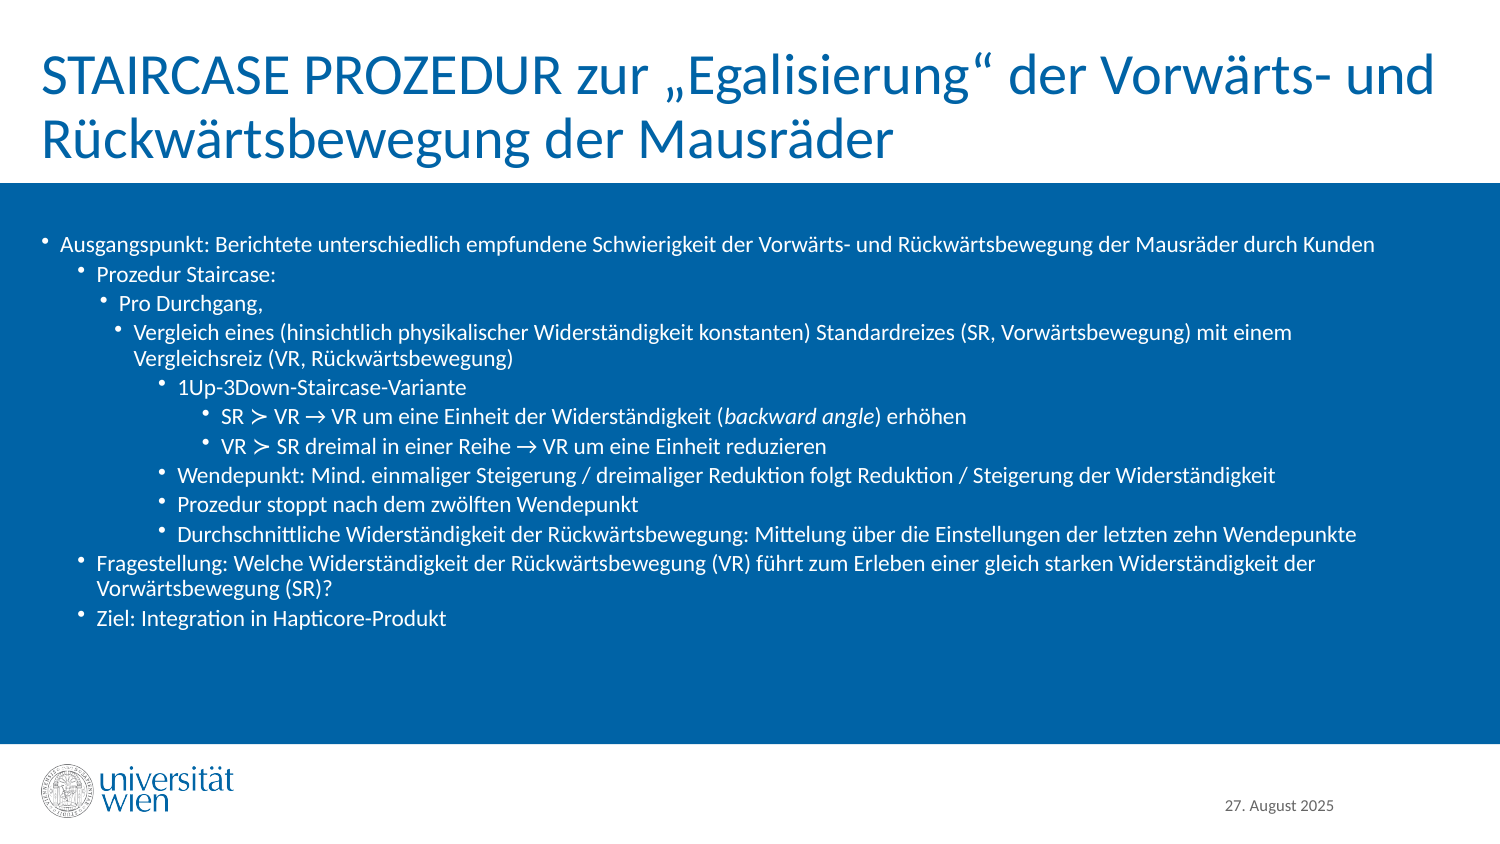

# STAIRCASE PROZEDUR zur „Egalisierung“ der Vorwärts- und Rückwärtsbewegung der Mausräder
Ausgangspunkt: Berichtete unterschiedlich empfundene Schwierigkeit der Vorwärts- und Rückwärtsbewegung der Mausräder durch Kunden
Prozedur Staircase:
Pro Durchgang,
Vergleich eines (hinsichtlich physikalischer Widerständigkeit konstanten) Standardreizes (SR, Vorwärtsbewegung) mit einem Vergleichsreiz (VR, Rückwärtsbewegung)
1Up-3Down-Staircase-Variante
SR ≻ VR → VR um eine Einheit der Widerständigkeit (backward angle) erhöhen
VR ≻ SR dreimal in einer Reihe → VR um eine Einheit reduzieren
Wendepunkt: Mind. einmaliger Steigerung / dreimaliger Reduktion folgt Reduktion / Steigerung der Widerständigkeit
Prozedur stoppt nach dem zwölften Wendepunkt
Durchschnittliche Widerständigkeit der Rückwärtsbewegung: Mittelung über die Einstellungen der letzten zehn Wendepunkte
Fragestellung: Welche Widerständigkeit der Rückwärtsbewegung (VR) führt zum Erleben einer gleich starken Widerständigkeit der Vorwärtsbewegung (SR)?
Ziel: Integration in Hapticore-Produkt
13
27. August 2025